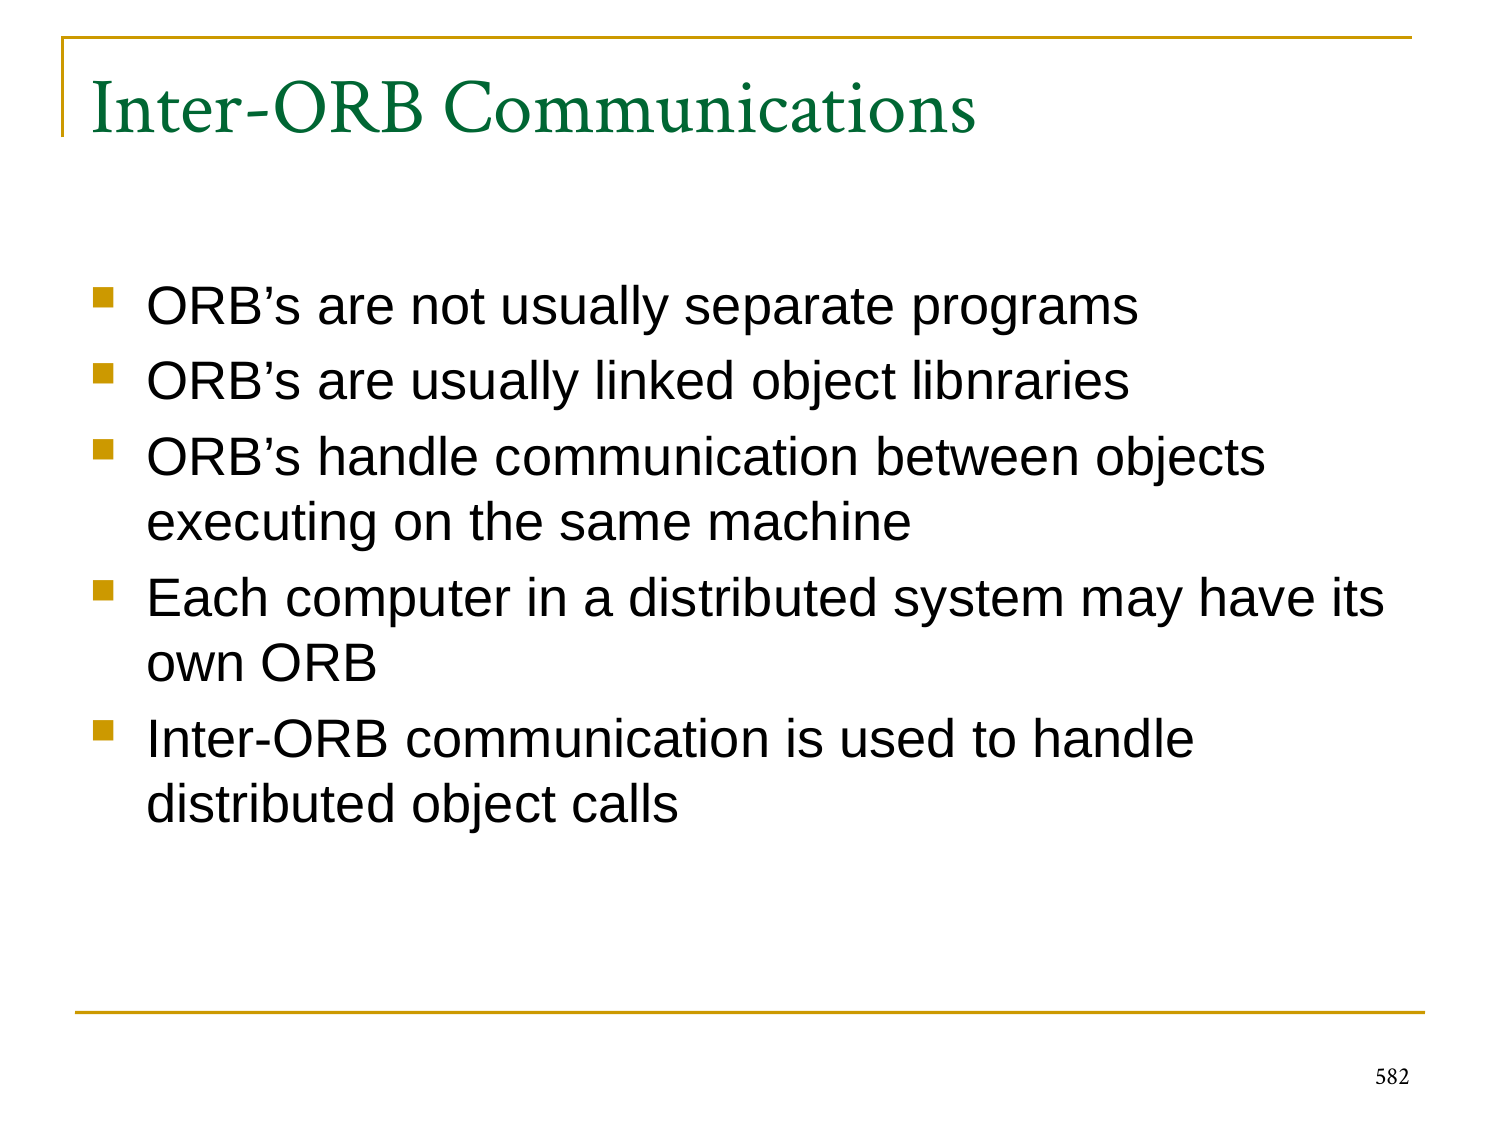

# Inter-ORB Communications
ORB’s are not usually separate programs
ORB’s are usually linked object libnraries
ORB’s handle communication between objects executing on the same machine
Each computer in a distributed system may have its own ORB
Inter-ORB communication is used to handle distributed object calls
582